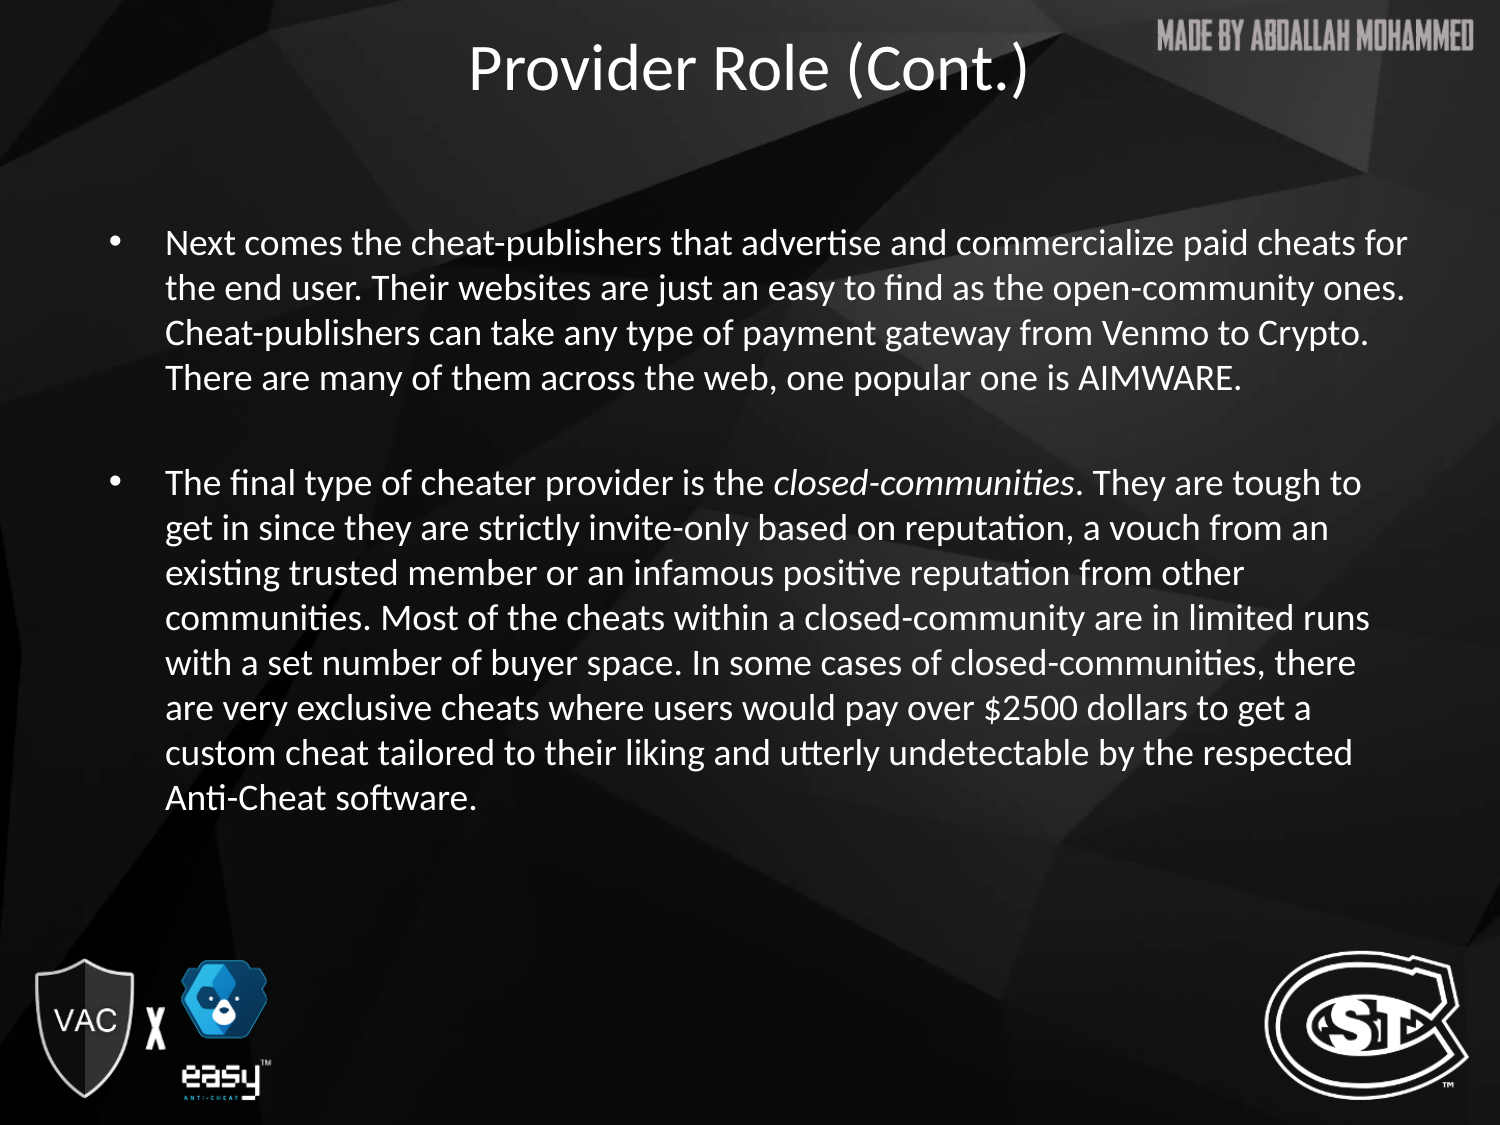

# Provider Role (Cont.)

Next comes the cheat-publishers that advertise and commercialize paid cheats for the end user. Their websites are just an easy to find as the open-community ones. Cheat-publishers can take any type of payment gateway from Venmo to Crypto. There are many of them across the web, one popular one is AIMWARE.

The final type of cheater provider is the closed-communities. They are tough to get in since they are strictly invite-only based on reputation, a vouch from an existing trusted member or an infamous positive reputation from other communities. Most of the cheats within a closed-community are in limited runs with a set number of buyer space. In some cases of closed-communities, there are very exclusive cheats where users would pay over $2500 dollars to get a custom cheat tailored to their liking and utterly undetectable by the respected Anti-Cheat software.